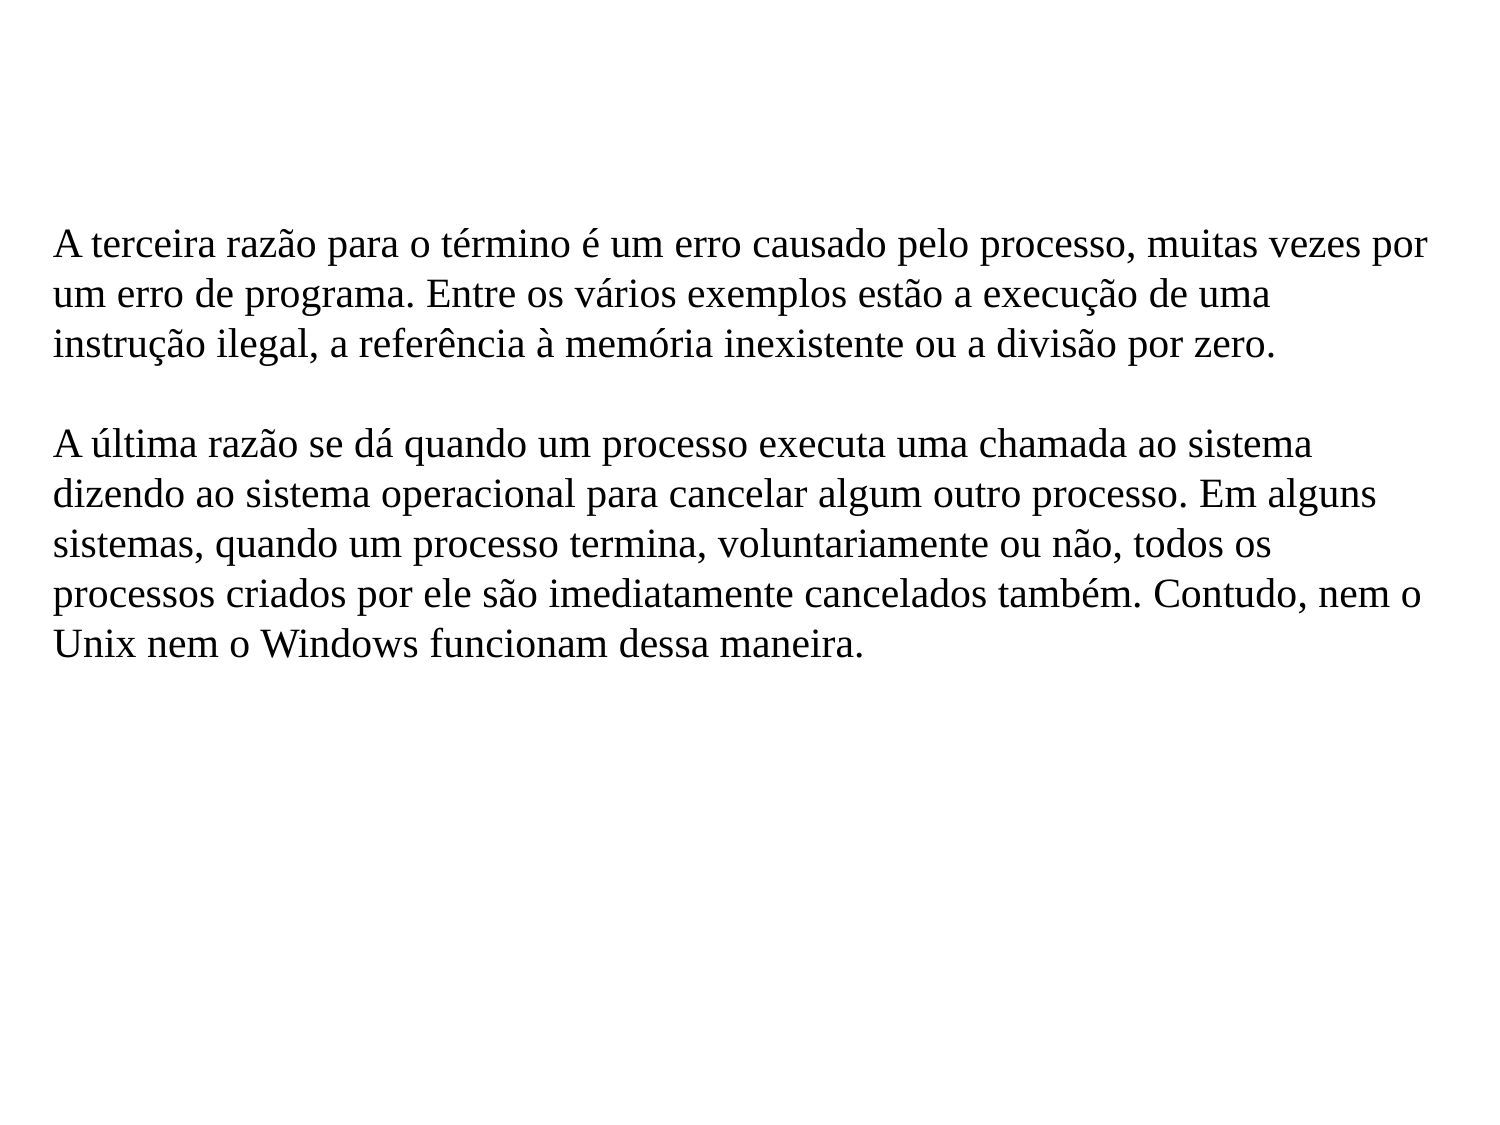

A terceira razão para o término é um erro causado pelo processo, muitas vezes por um erro de programa. Entre os vários exemplos estão a execução de uma instrução ilegal, a referência à memória inexistente ou a divisão por zero.

A última razão se dá quando um processo executa uma chamada ao sistema dizendo ao sistema operacional para cancelar algum outro processo. Em alguns sistemas, quando um processo termina, voluntariamente ou não, todos os processos criados por ele são imediatamente cancelados também. Contudo, nem o Unix nem o Windows funcionam dessa maneira.